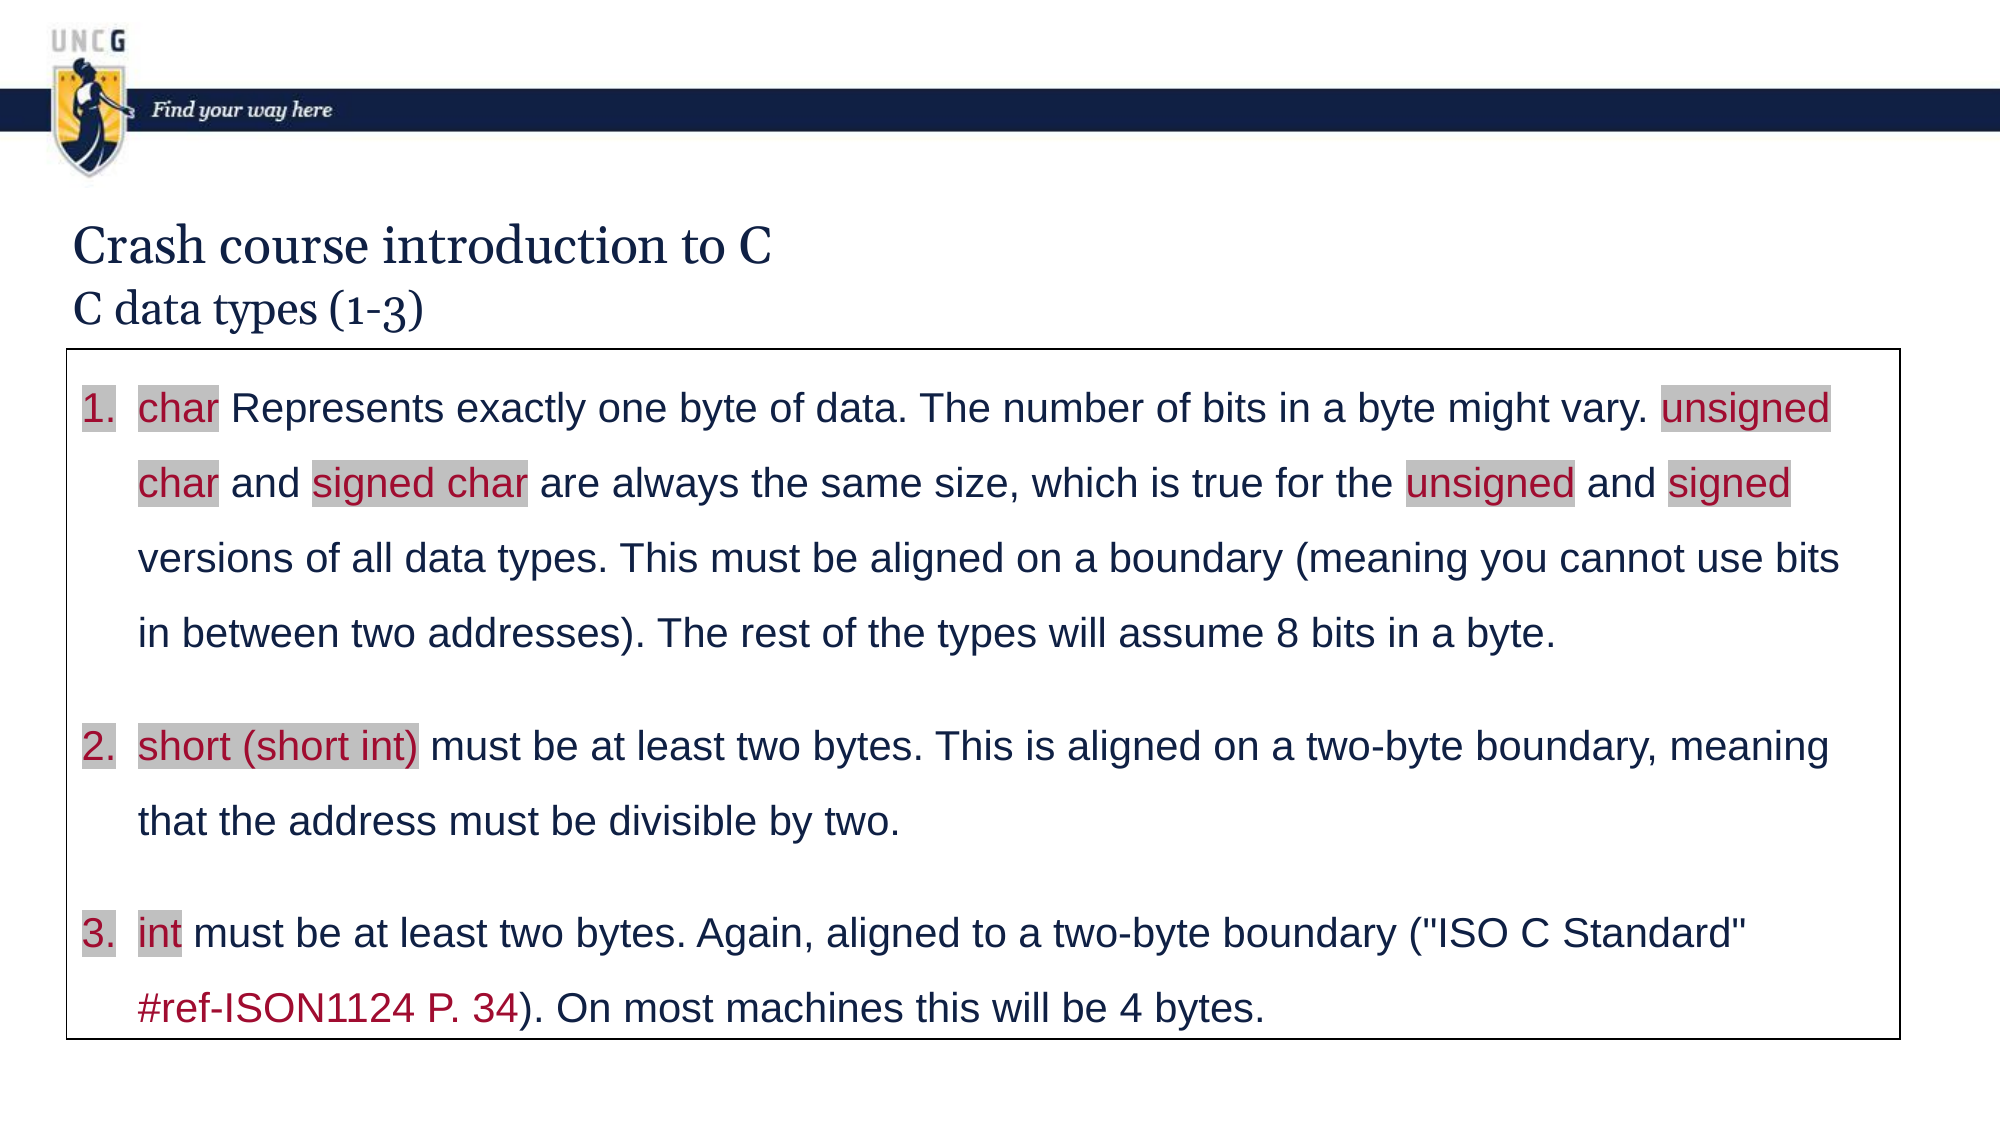

# Crash course introduction to C C data types (1-3)
char Represents exactly one byte of data. The number of bits in a byte might vary. unsigned char and signed char are always the same size, which is true for the unsigned and signed versions of all data types. This must be aligned on a boundary (meaning you cannot use bits in between two addresses). The rest of the types will assume 8 bits in a byte.
short (short int) must be at least two bytes. This is aligned on a two-byte boundary, meaning that the address must be divisible by two.
int must be at least two bytes. Again, aligned to a two-byte boundary ("ISO C Standard"
#ref-ISON1124 P. 34). On most machines this will be 4 bytes.